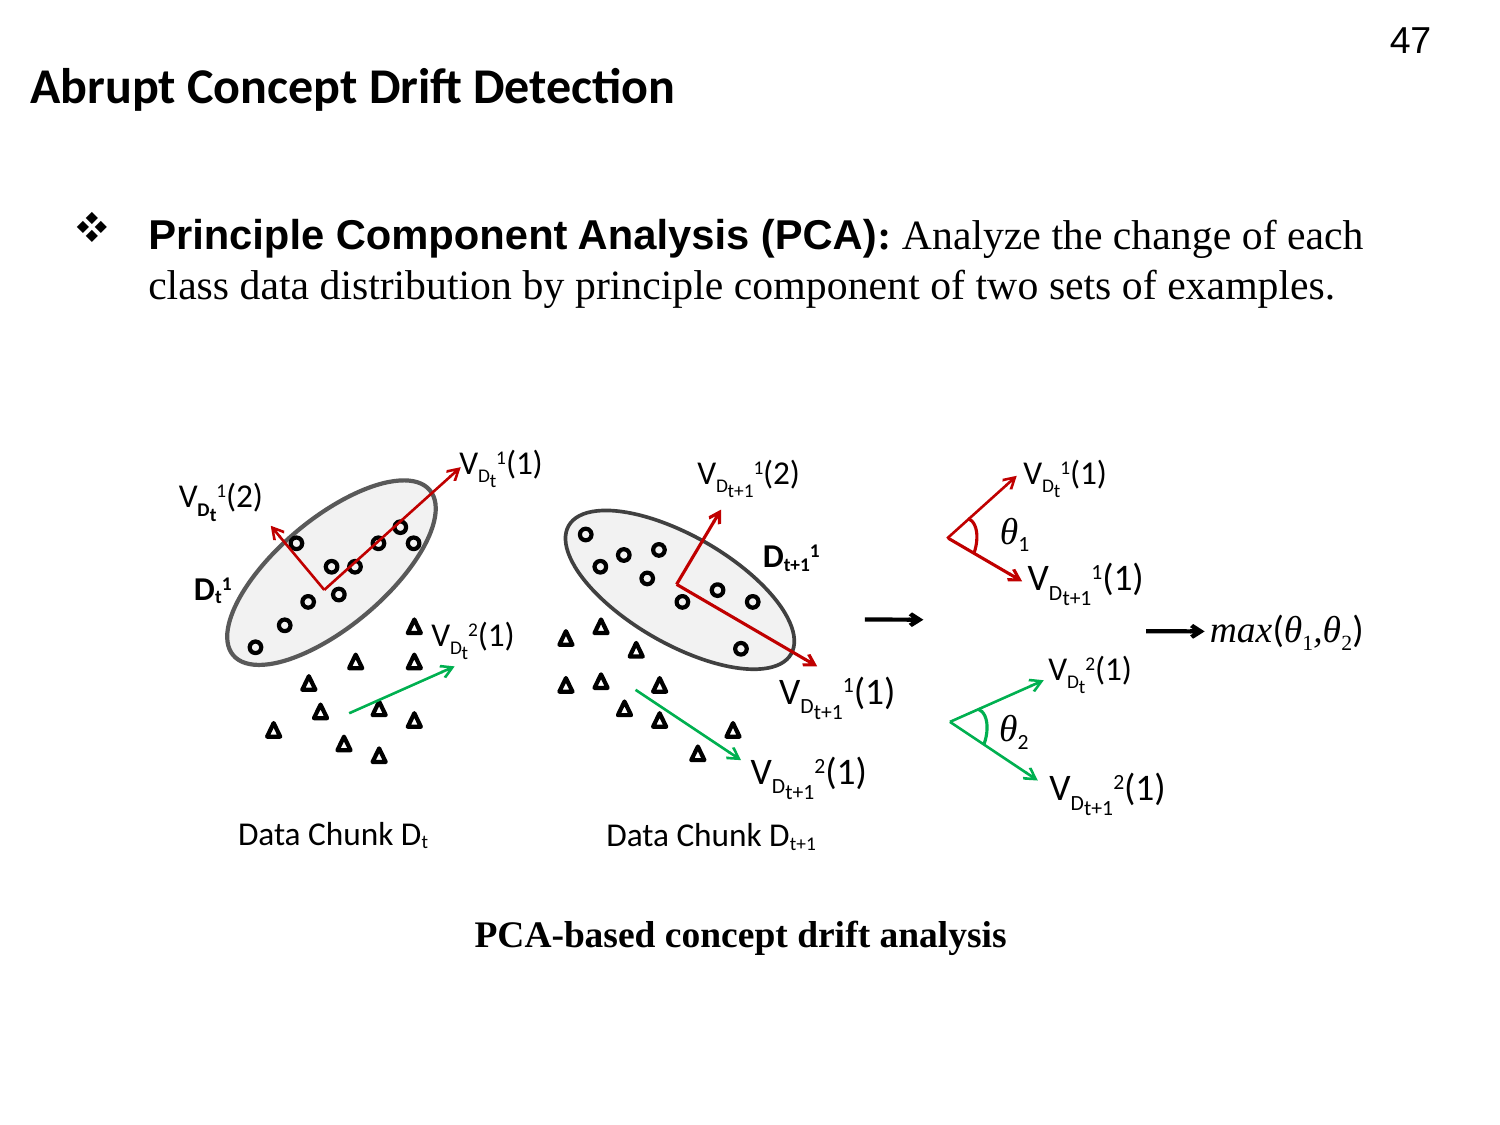

47
Abrupt Concept Drift Detection
Principle Component Analysis (PCA): Analyze the change of each class data distribution by principle component of two sets of examples.
VDt1(1)
VDt+11(2)
VDt1(1)
VDt1(2)
θ1

Dt+11

VDt+11(1)

Dt1

max(θ1,θ2)
VDt2(1)

VDt2(1)

VDt+11(1)

θ2

VDt+12(1)

VDt+12(1)
Data Chunk Dt
Data Chunk Dt+1
PCA-based concept drift analysis